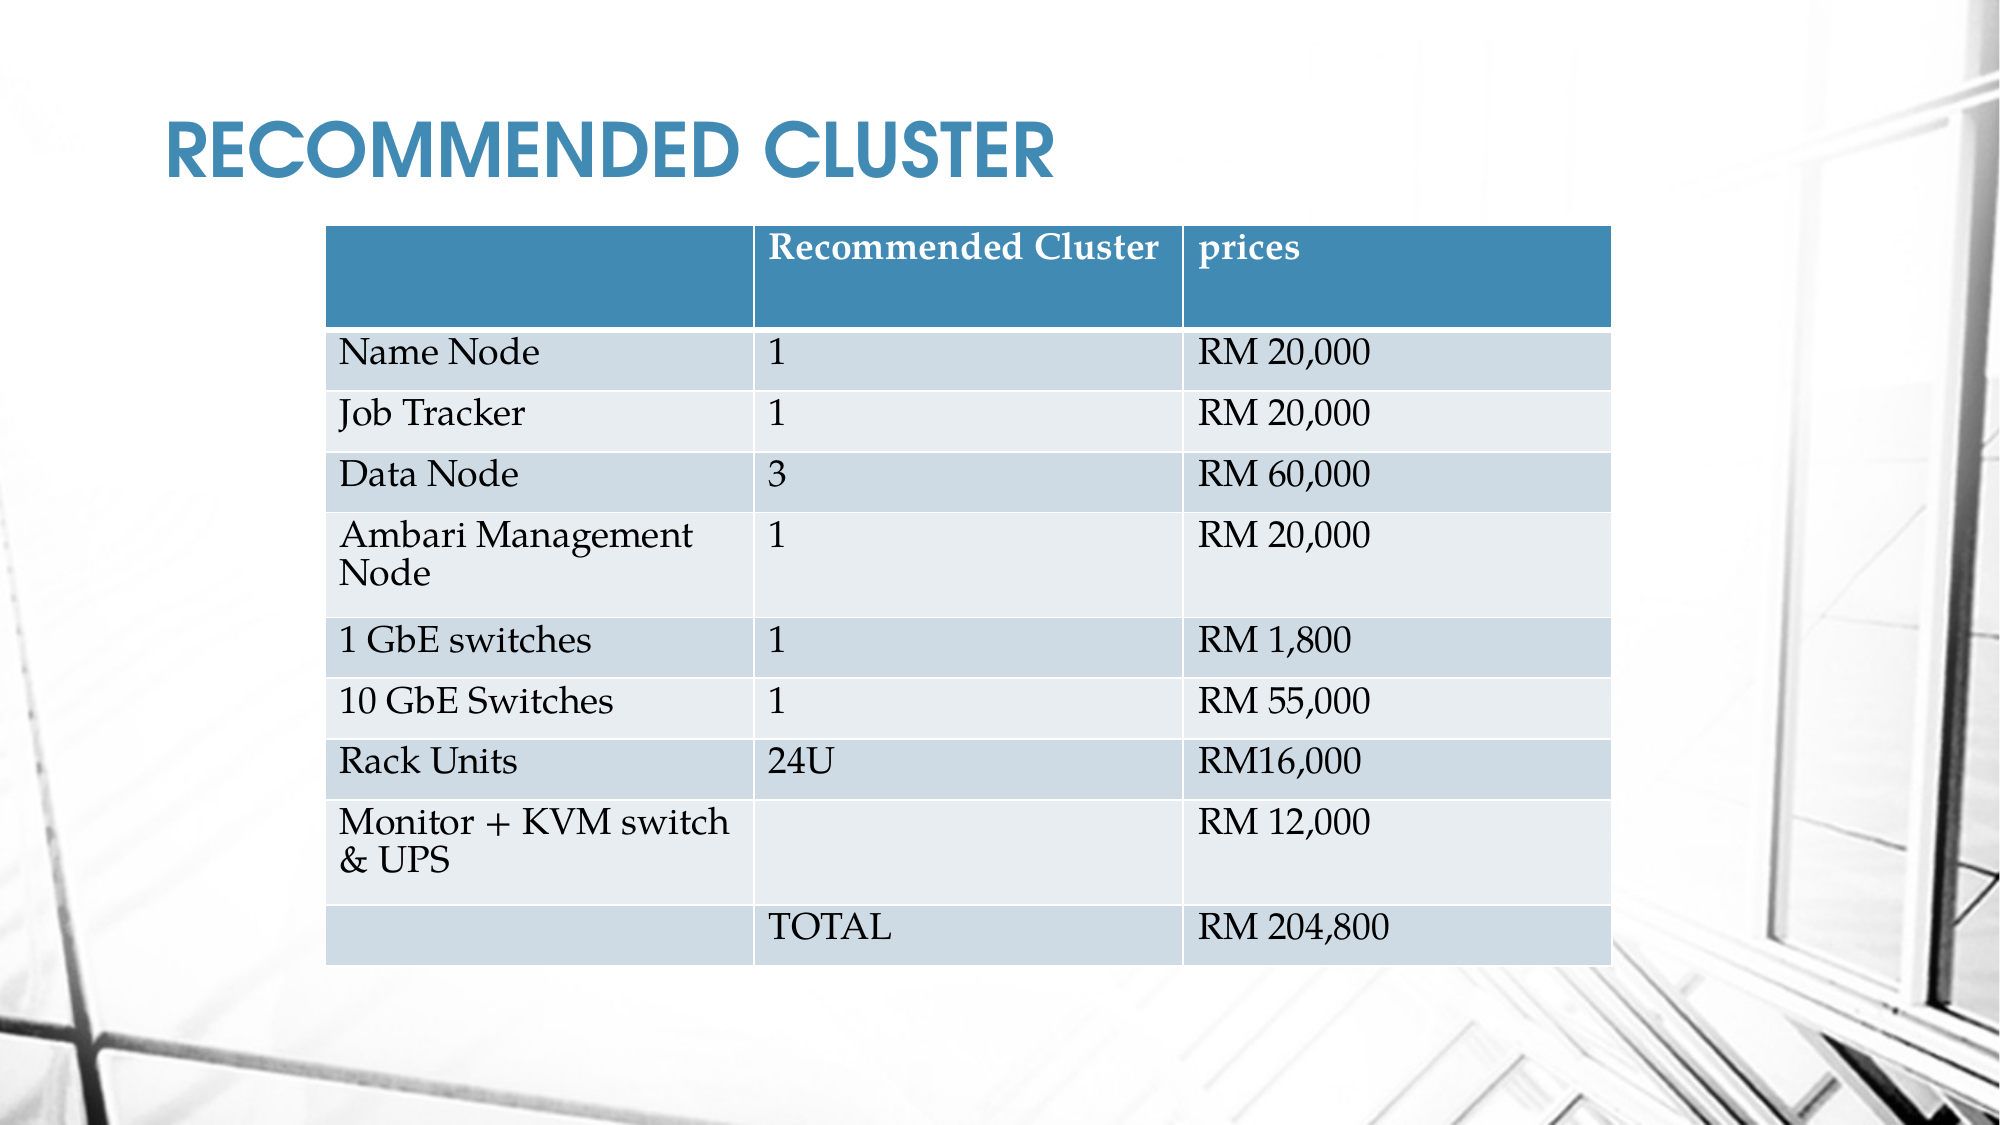

# RECOMMENDED CLUSTER
|  | Recommended Cluster | prices |
| --- | --- | --- |
| Name Node | 1 | RM 20,000 |
| Job Tracker | 1 | RM 20,000 |
| Data Node | 3 | RM 60,000 |
| Ambari Management Node | 1 | RM 20,000 |
| 1 GbE switches | 1 | RM 1,800 |
| 10 GbE Switches | 1 | RM 55,000 |
| Rack Units | 24U | RM16,000 |
| Monitor + KVM switch & UPS |  | RM 12,000 |
|  | TOTAL | RM 204,800 |